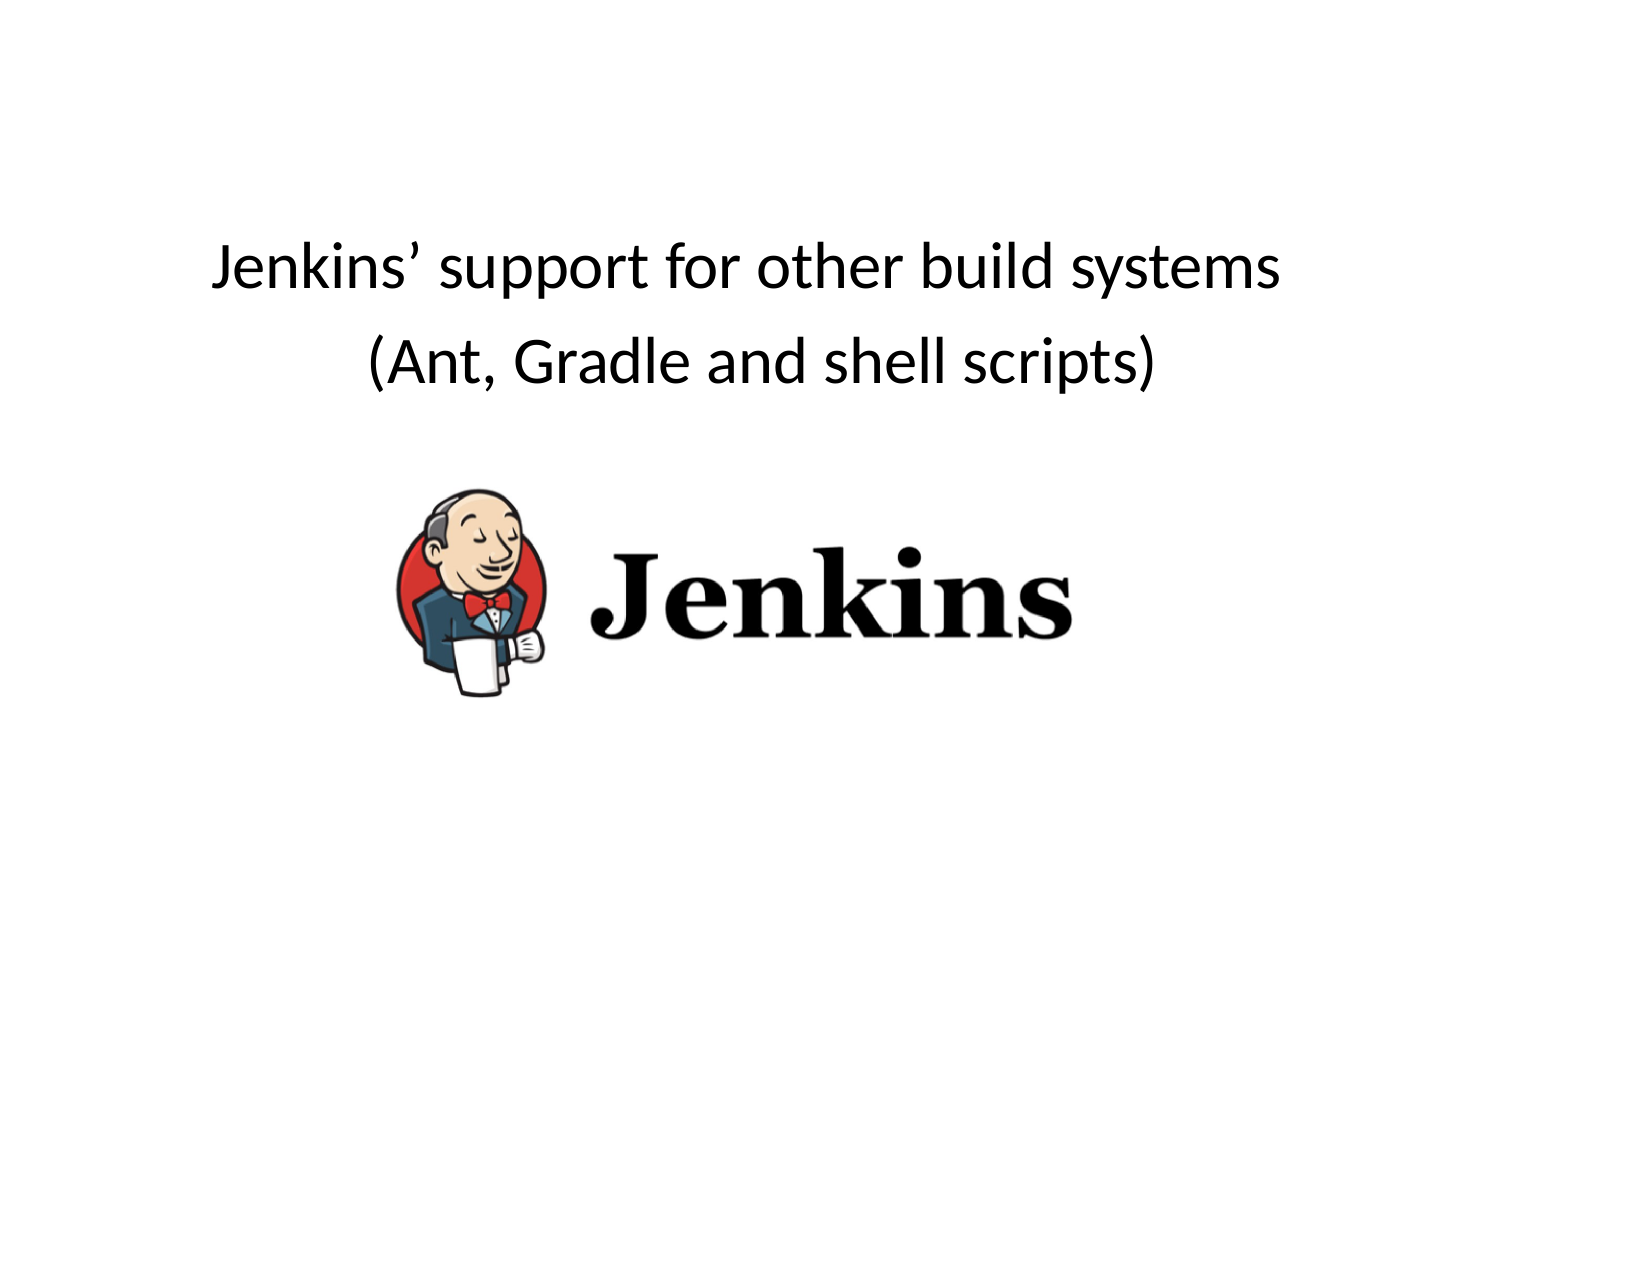

# Jenkins’ support for other build systems  (Ant, Gradle and shell scripts)